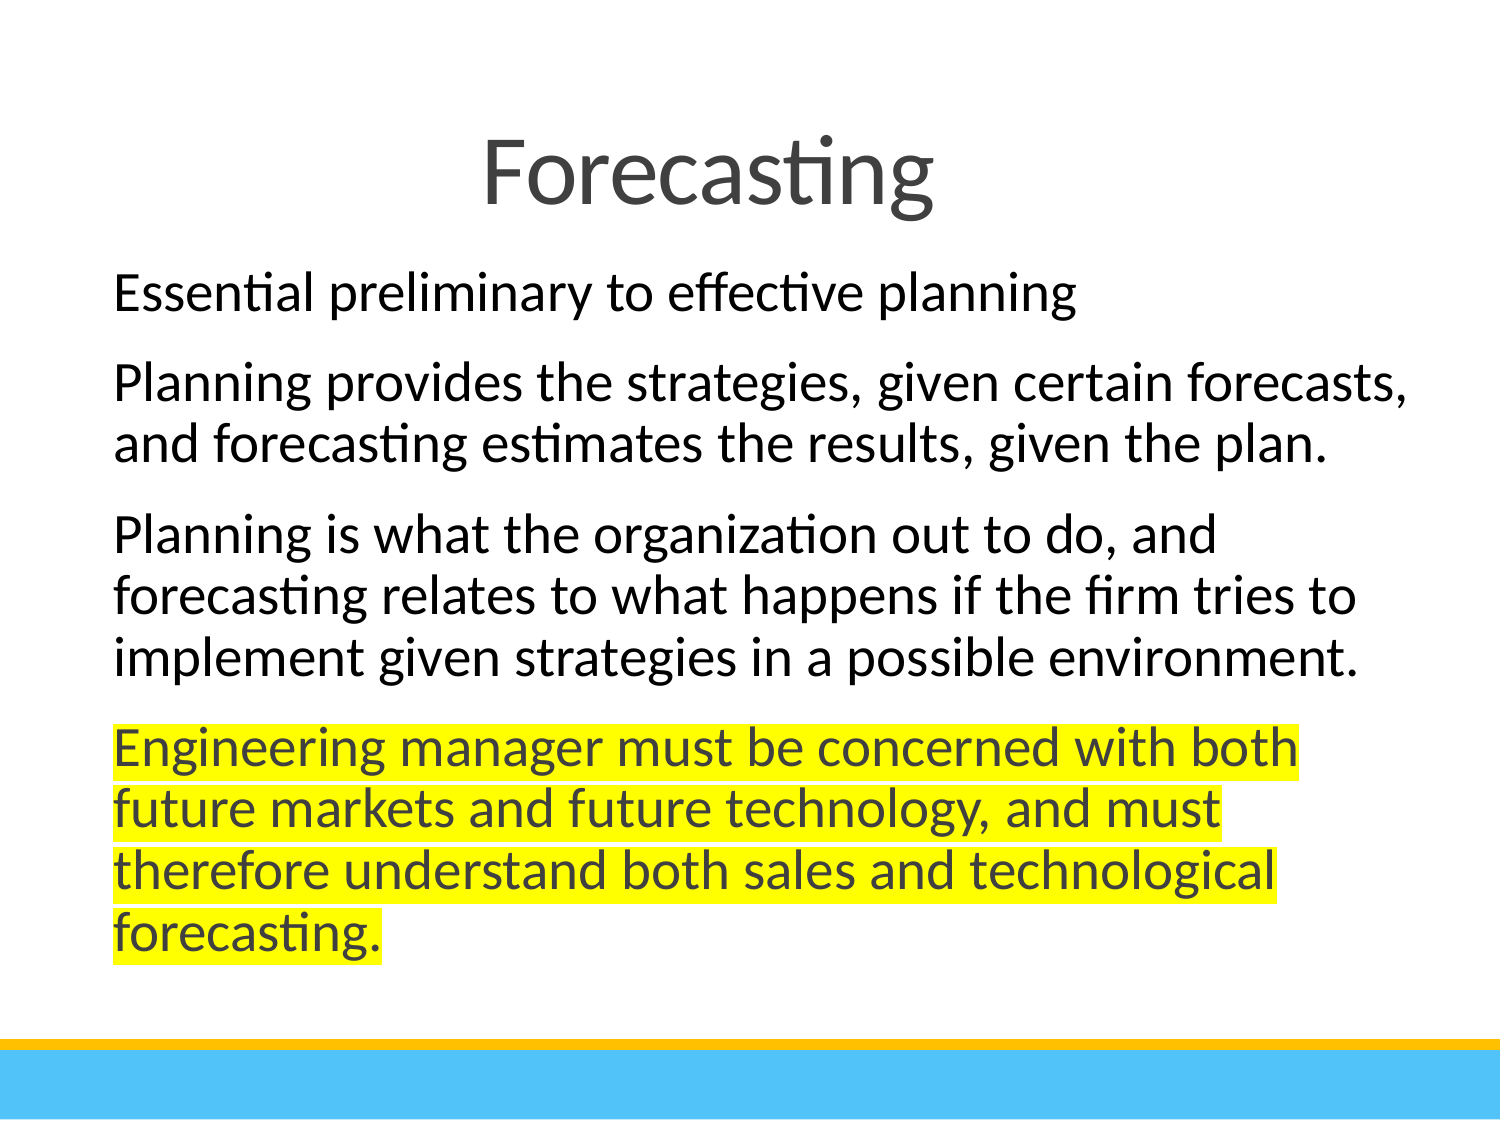

Forecasting
Essential preliminary to effective planning
Planning provides the strategies, given certain forecasts, and forecasting estimates the results, given the plan.
Planning is what the organization out to do, and forecasting relates to what happens if the firm tries to implement given strategies in a possible environment.
Engineering manager must be concerned with both future markets and future technology, and must therefore understand both sales and technological forecasting.